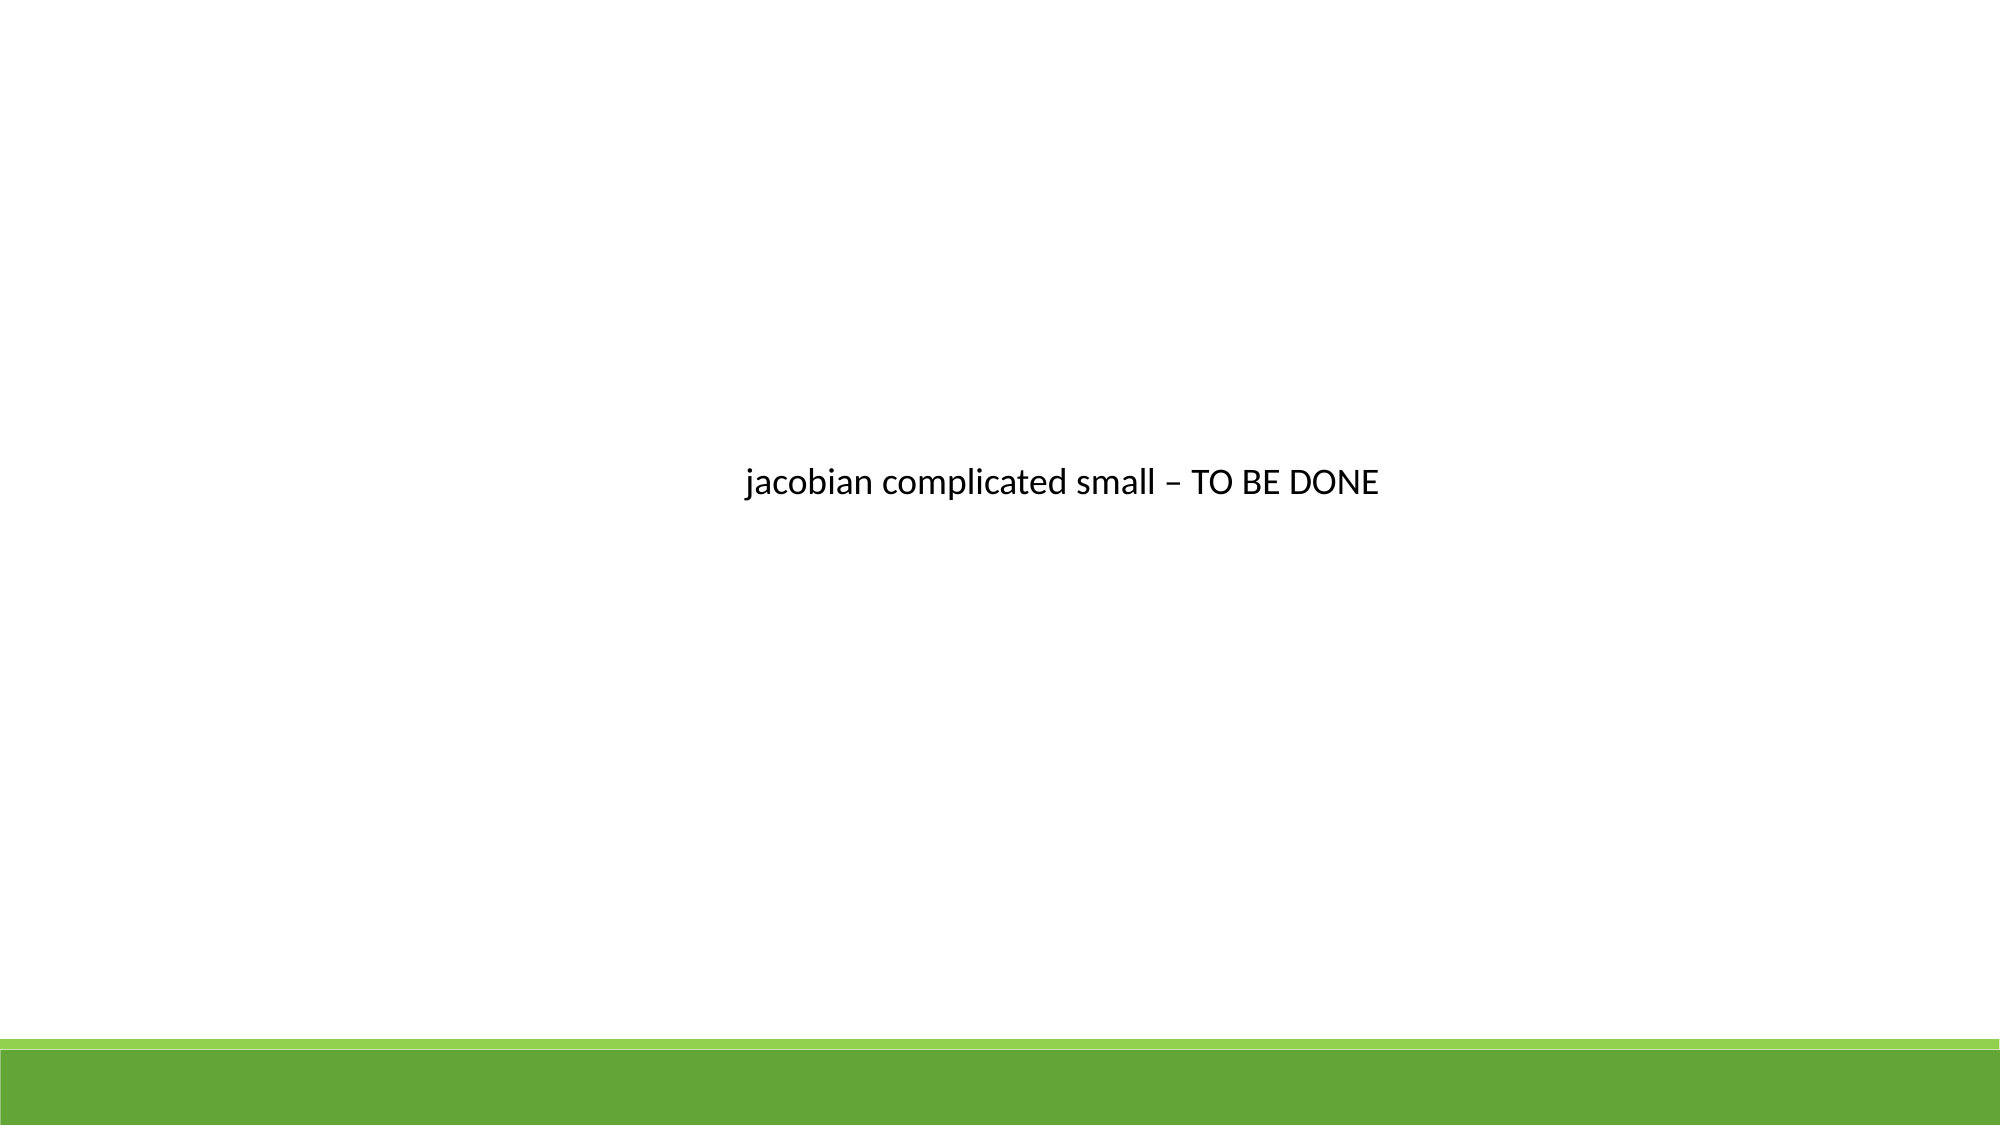

jacobian complicated small – TO BE DONE